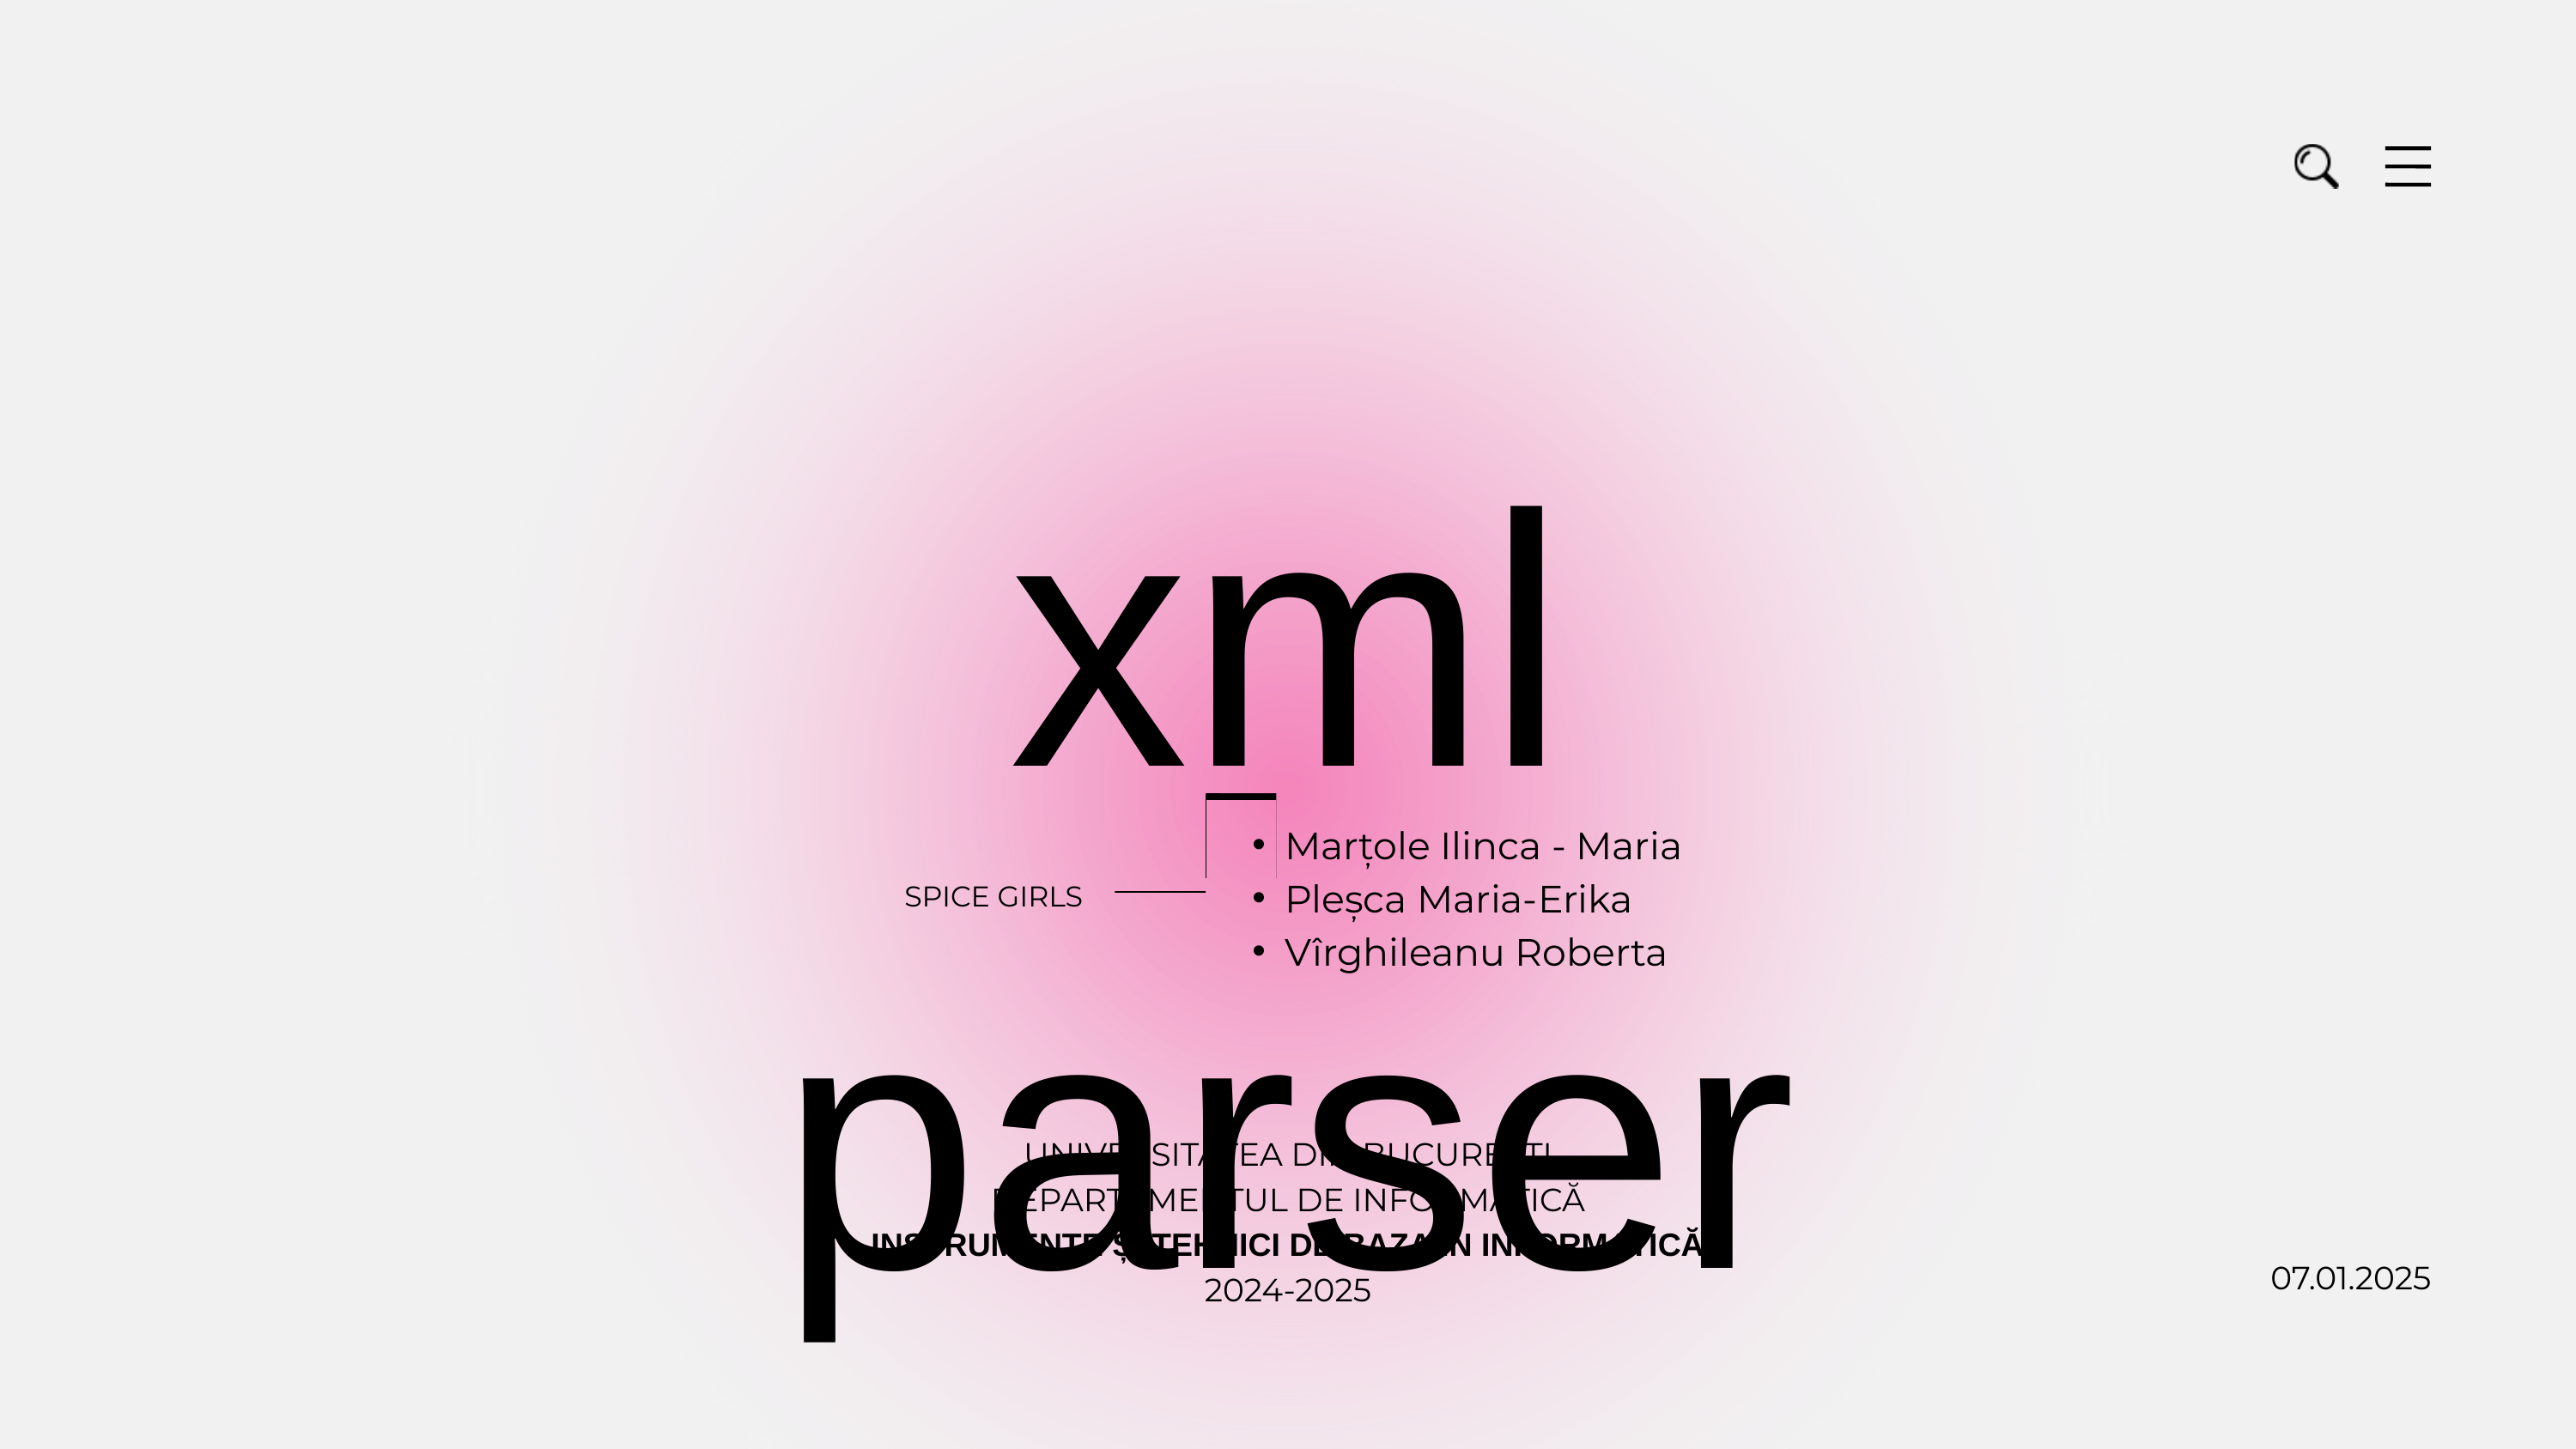

xml parser
Marțole Ilinca - Maria
Pleșca Maria-Erika
Vîrghileanu Roberta

SPICE GIRLS

UNIVERSITATEA DIN BUCUREȘTI​
DEPARTAMENTUL DE INFORMATICĂ
INSTRUMENTE ȘI TEHNICI DE BAZA ÎN INFORMATICĂ
2024-2025​
07.01.2025